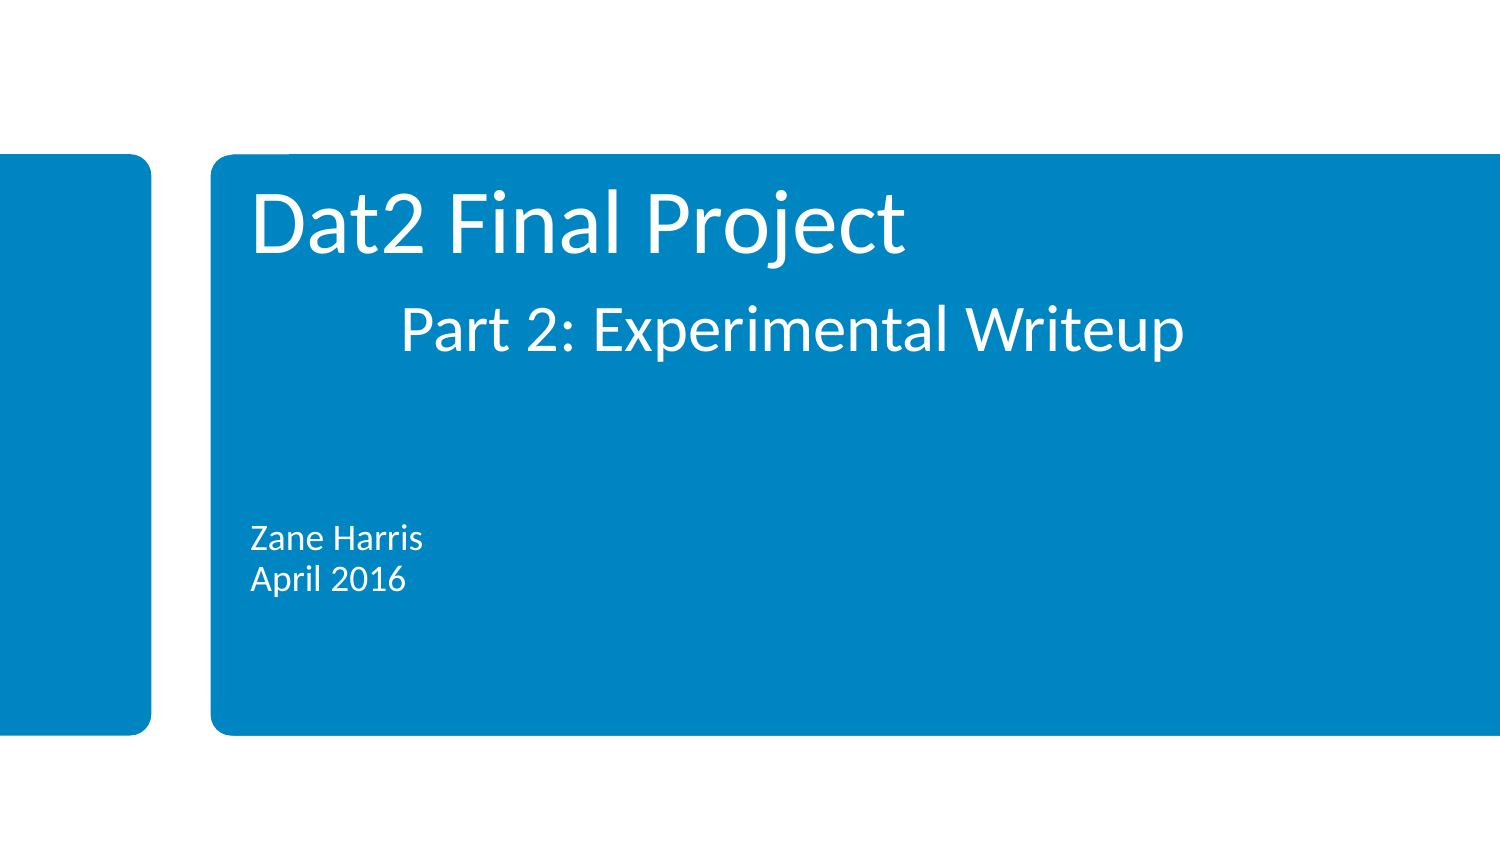

Dat2 Final Project
	Part 2: Experimental Writeup

Zane Harris
April 2016